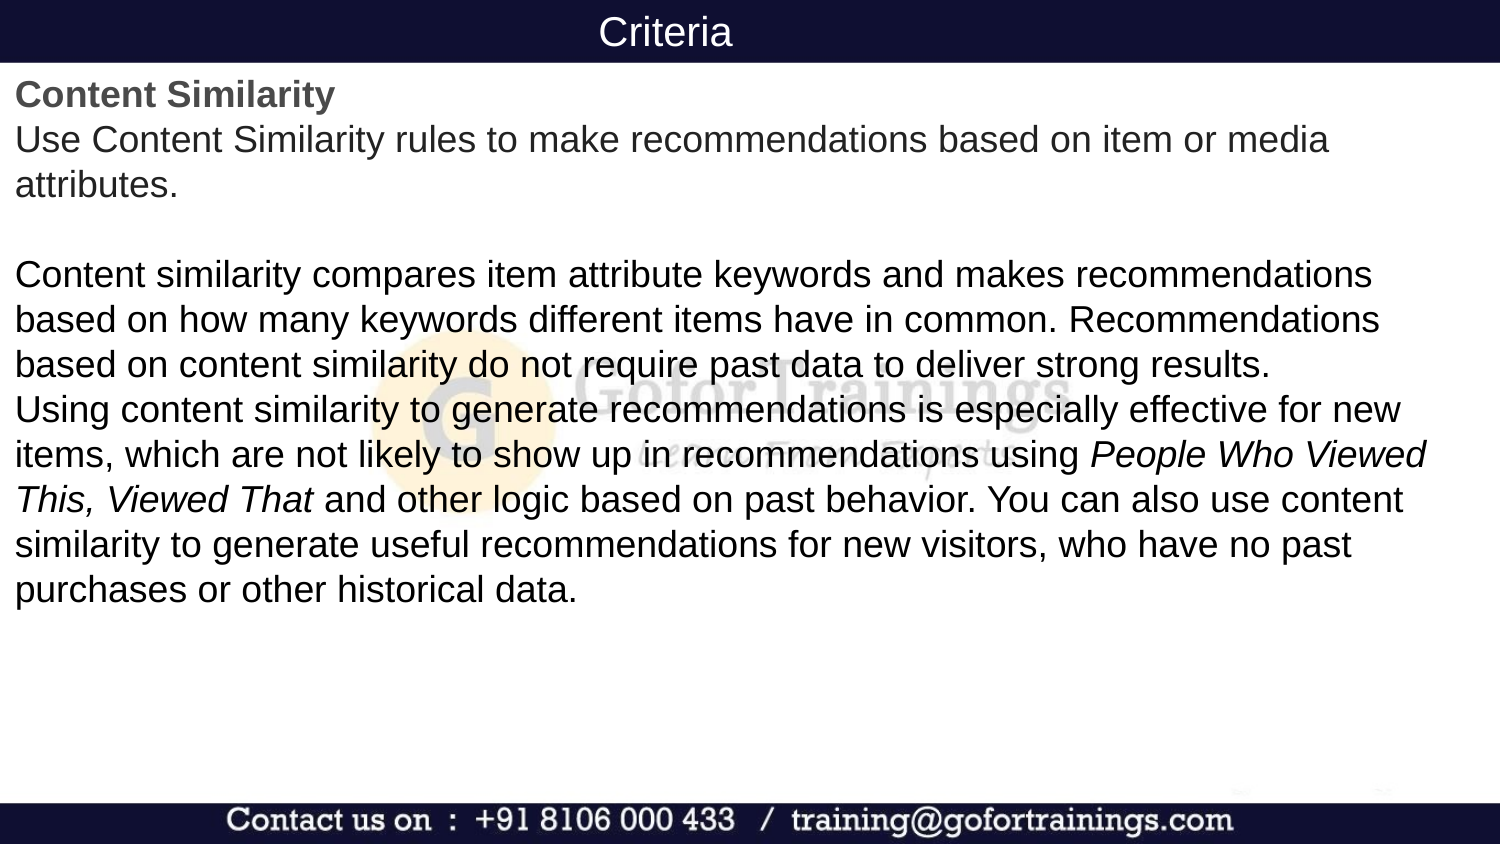

Criteria
Content Similarity
Use Content Similarity rules to make recommendations based on item or media attributes.

Content similarity compares item attribute keywords and makes recommendations based on how many keywords different items have in common. Recommendations based on content similarity do not require past data to deliver strong results.
Using content similarity to generate recommendations is especially effective for new items, which are not likely to show up in recommendations using People Who Viewed This, Viewed That and other logic based on past behavior. You can also use content similarity to generate useful recommendations for new visitors, who have no past purchases or other historical data.